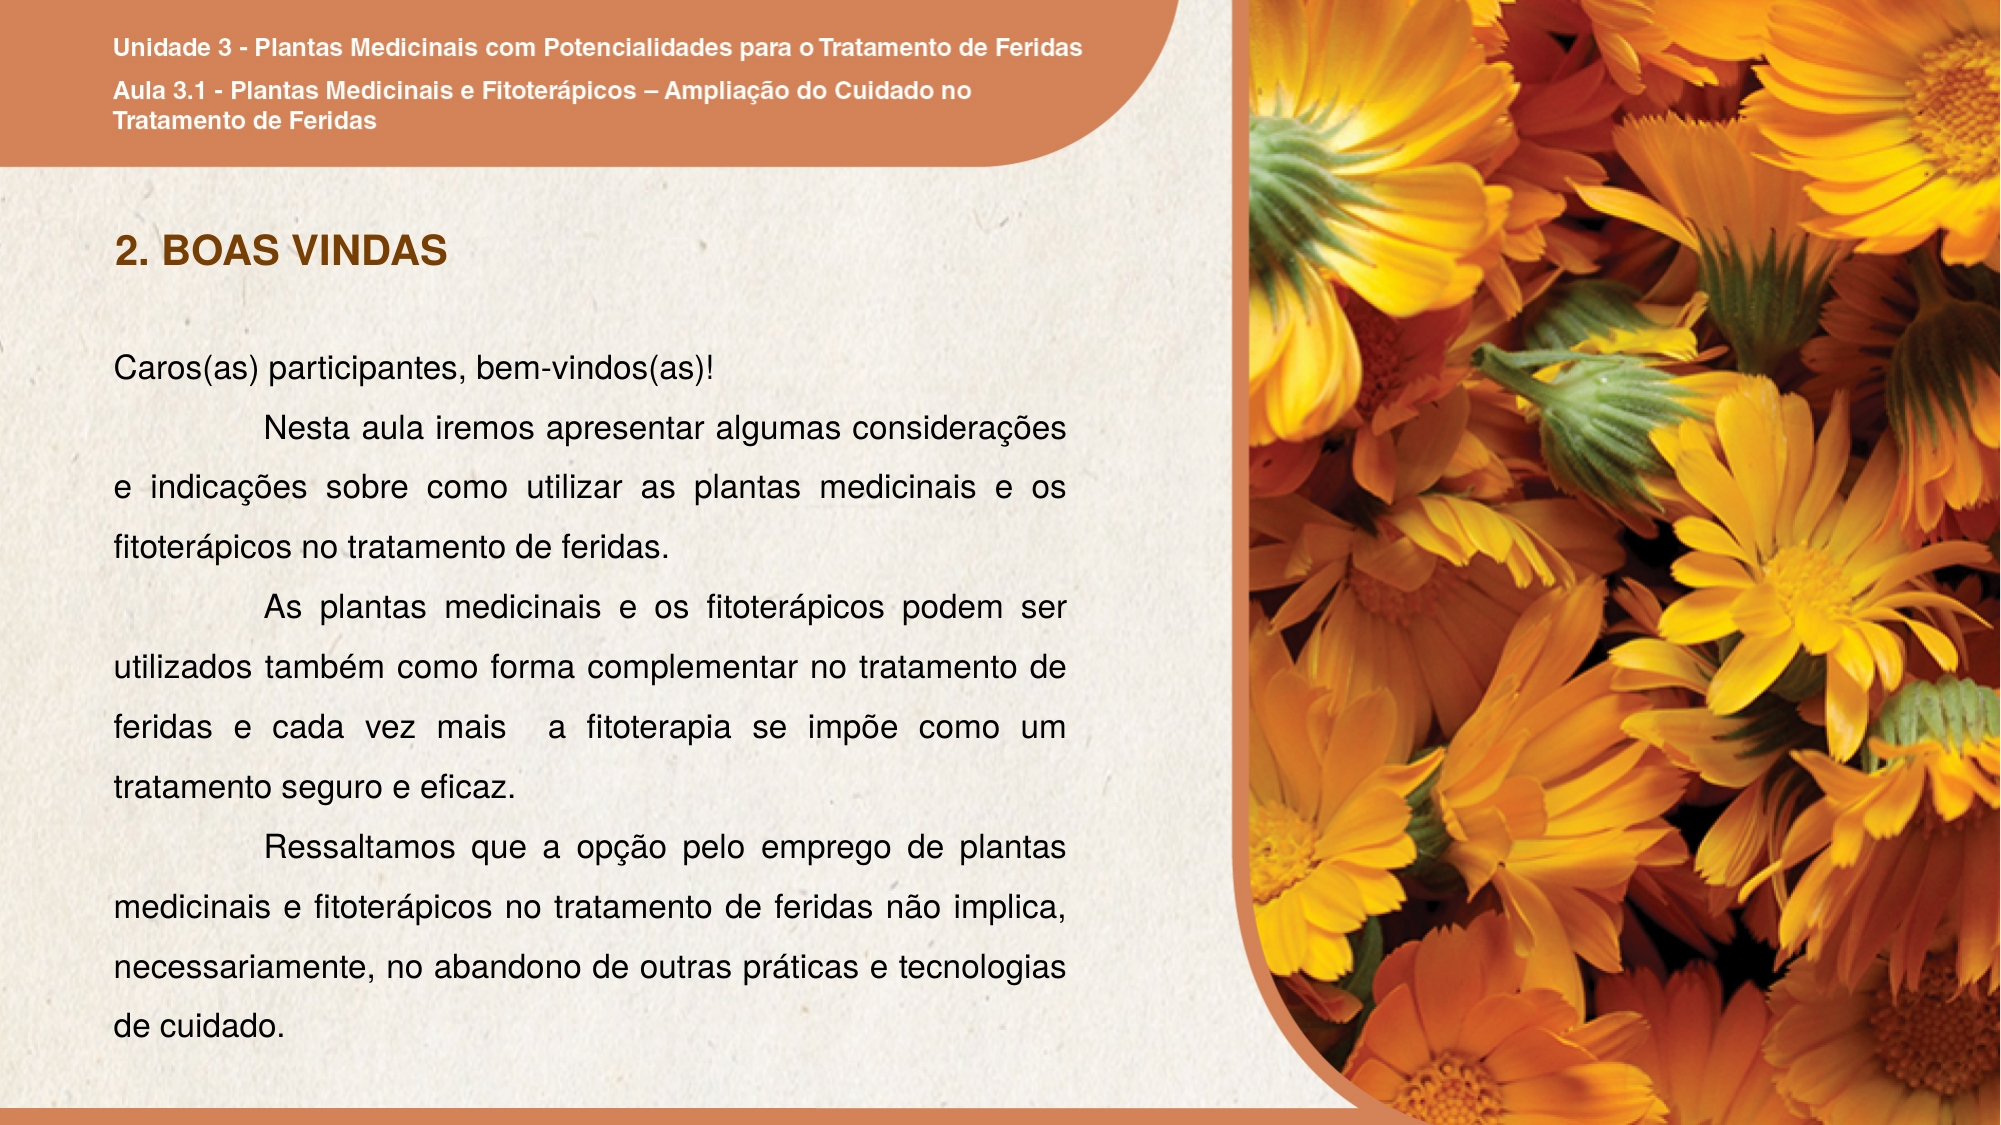

2. BOAS VINDAS
Caros(as) participantes, bem-vindos(as)!
	Nesta aula iremos apresentar algumas considerações e indicações sobre como utilizar as plantas medicinais e os fitoterápicos no tratamento de feridas.
	As plantas medicinais e os fitoterápicos podem ser utilizados também como forma complementar no tratamento de feridas e cada vez mais  a fitoterapia se impõe como um tratamento seguro e eficaz.
	Ressaltamos que a opção pelo emprego de plantas medicinais e fitoterápicos no tratamento de feridas não implica, necessariamente, no abandono de outras práticas e tecnologias de cuidado.